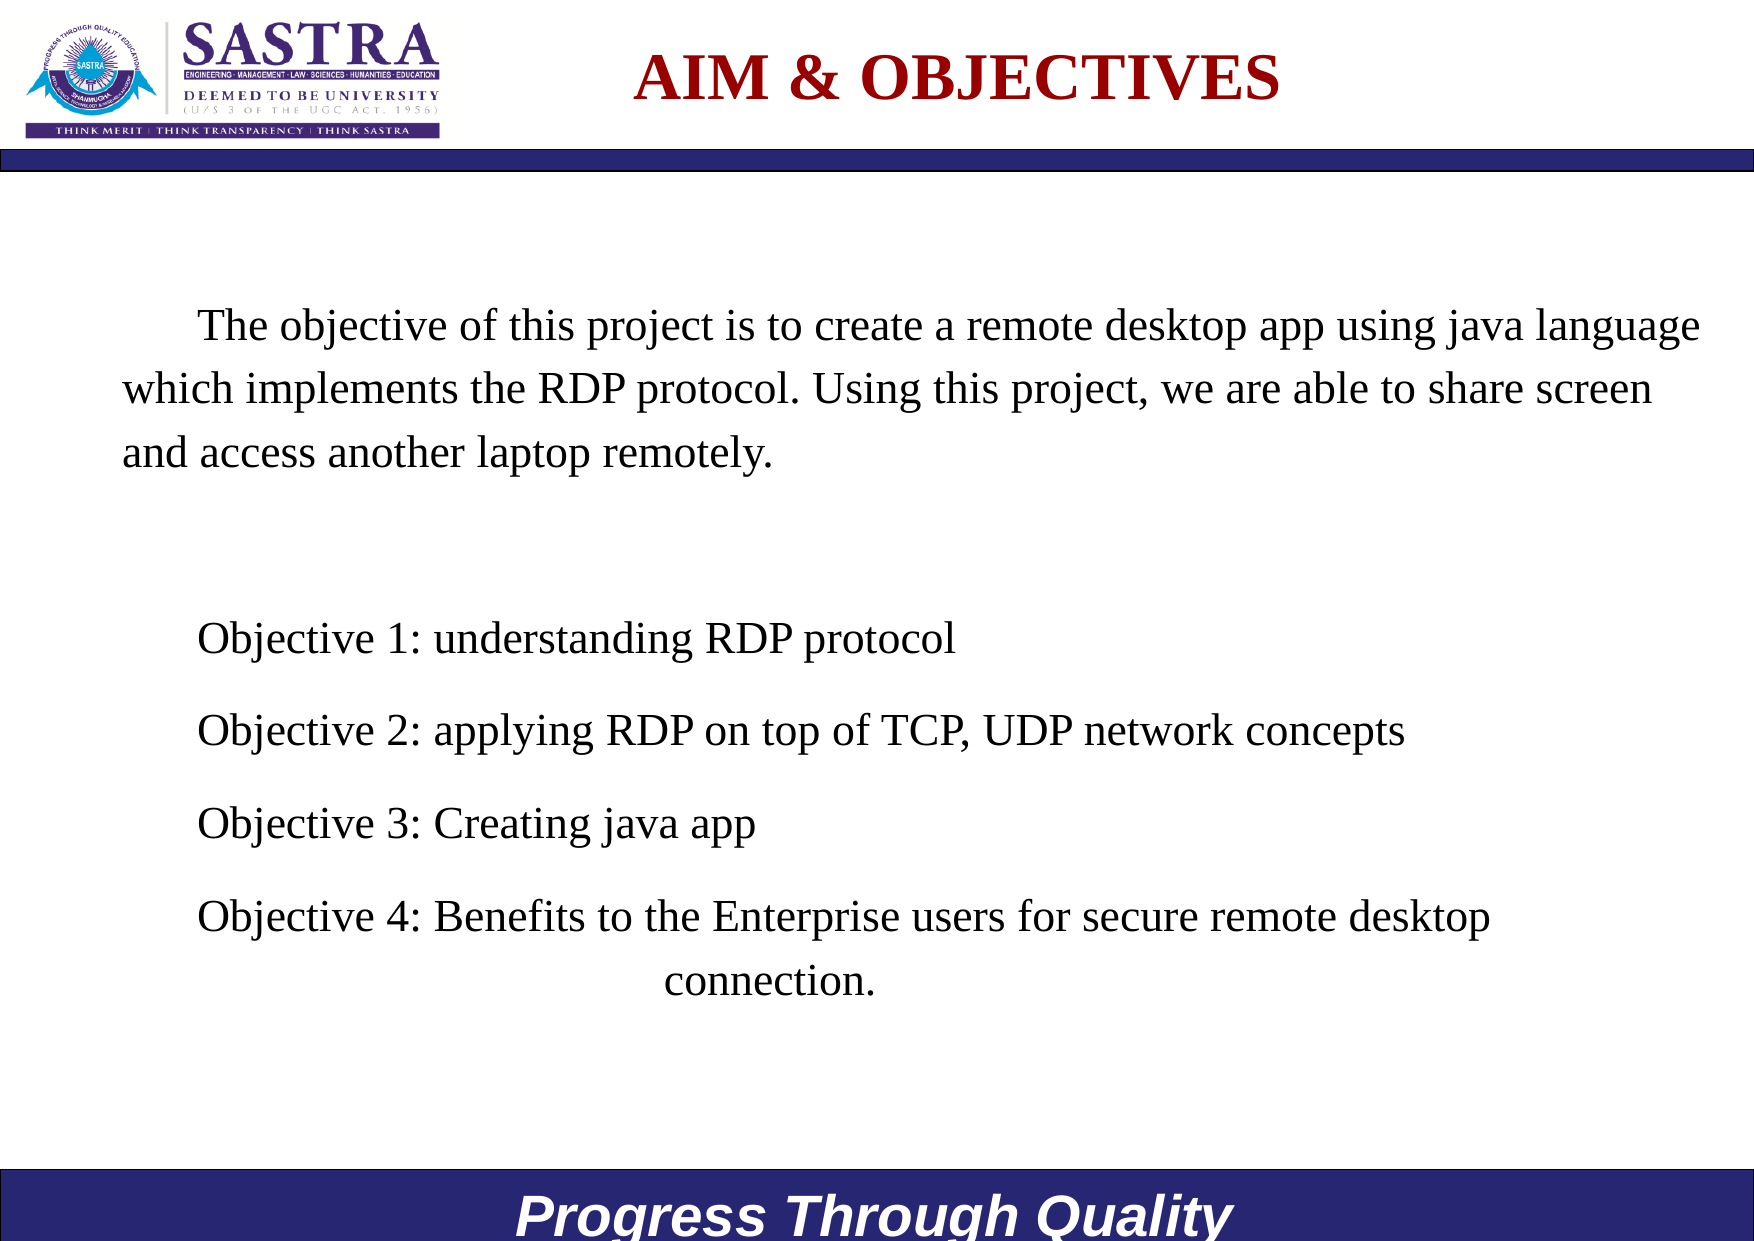

# AIM & OBJECTIVES
The objective of this project is to create a remote desktop app using java language which implements the RDP protocol. Using this project, we are able to share screen and access another laptop remotely.

Objective 1: understanding RDP protocol
Objective 2: applying RDP on top of TCP, UDP network concepts
Objective 3: Creating java app
Objective 4: Benefits to the Enterprise users for secure remote desktop 				        connection.